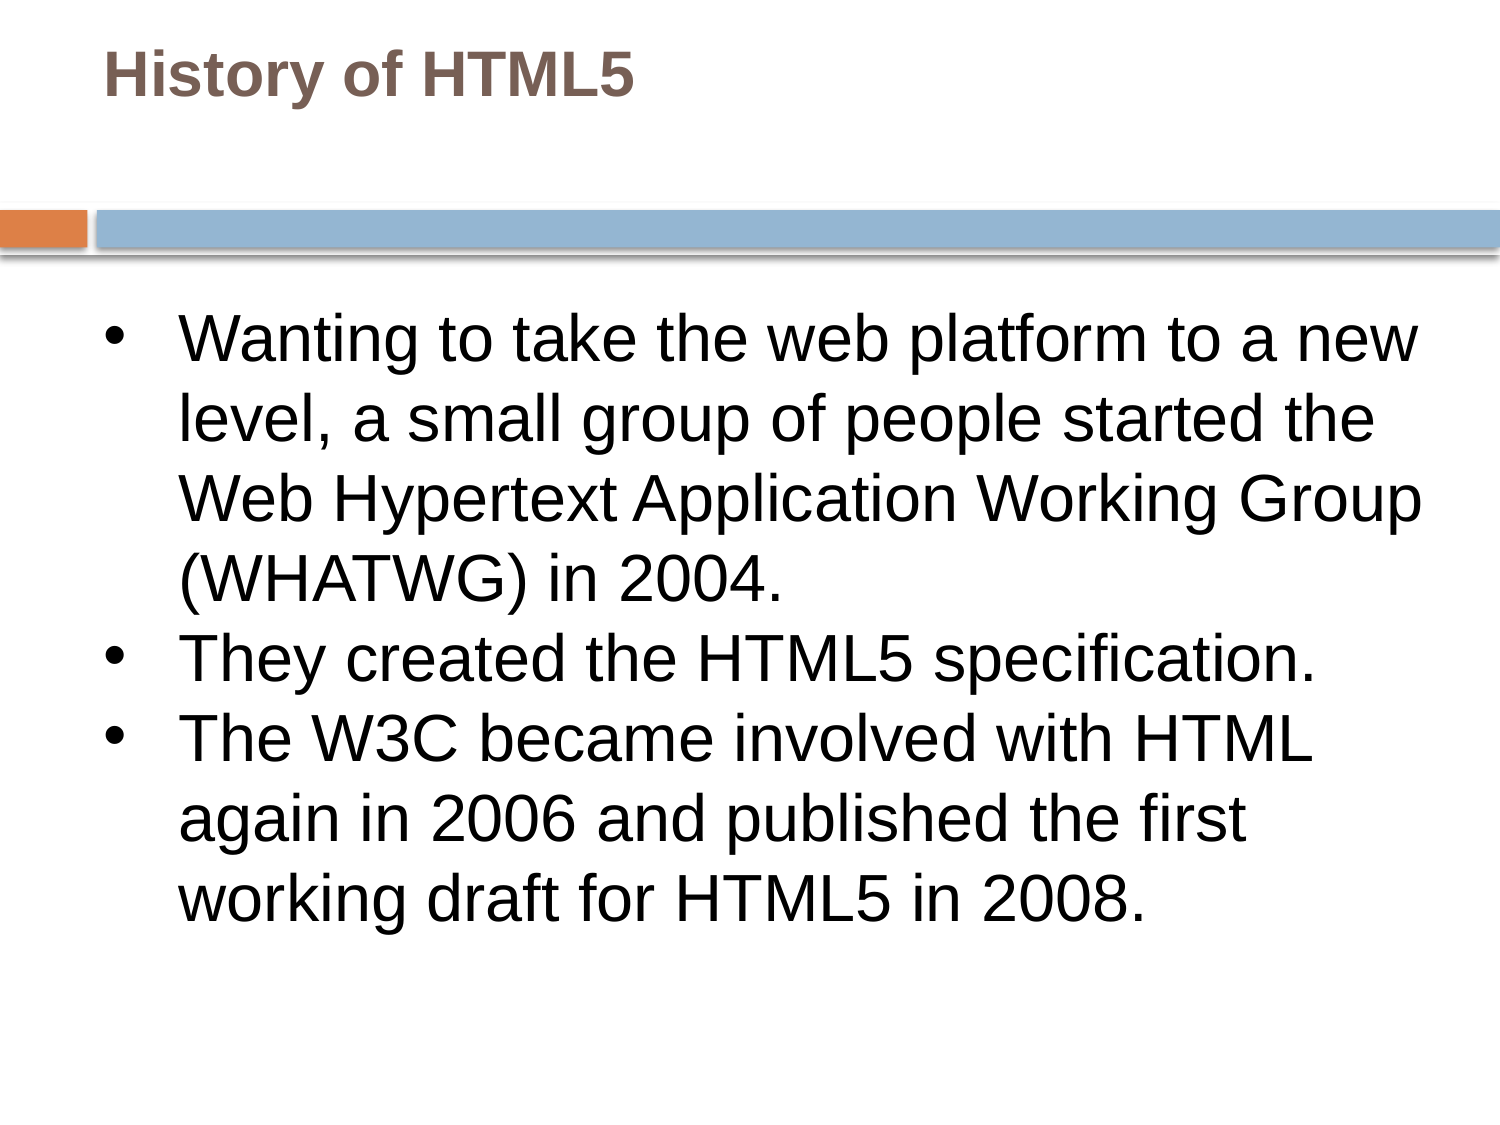

# History of HTML5
Wanting to take the web platform to a new level, a small group of people started the Web Hypertext Application Working Group (WHATWG) in 2004.
They created the HTML5 specification.
The W3C became involved with HTML again in 2006 and published the first working draft for HTML5 in 2008.